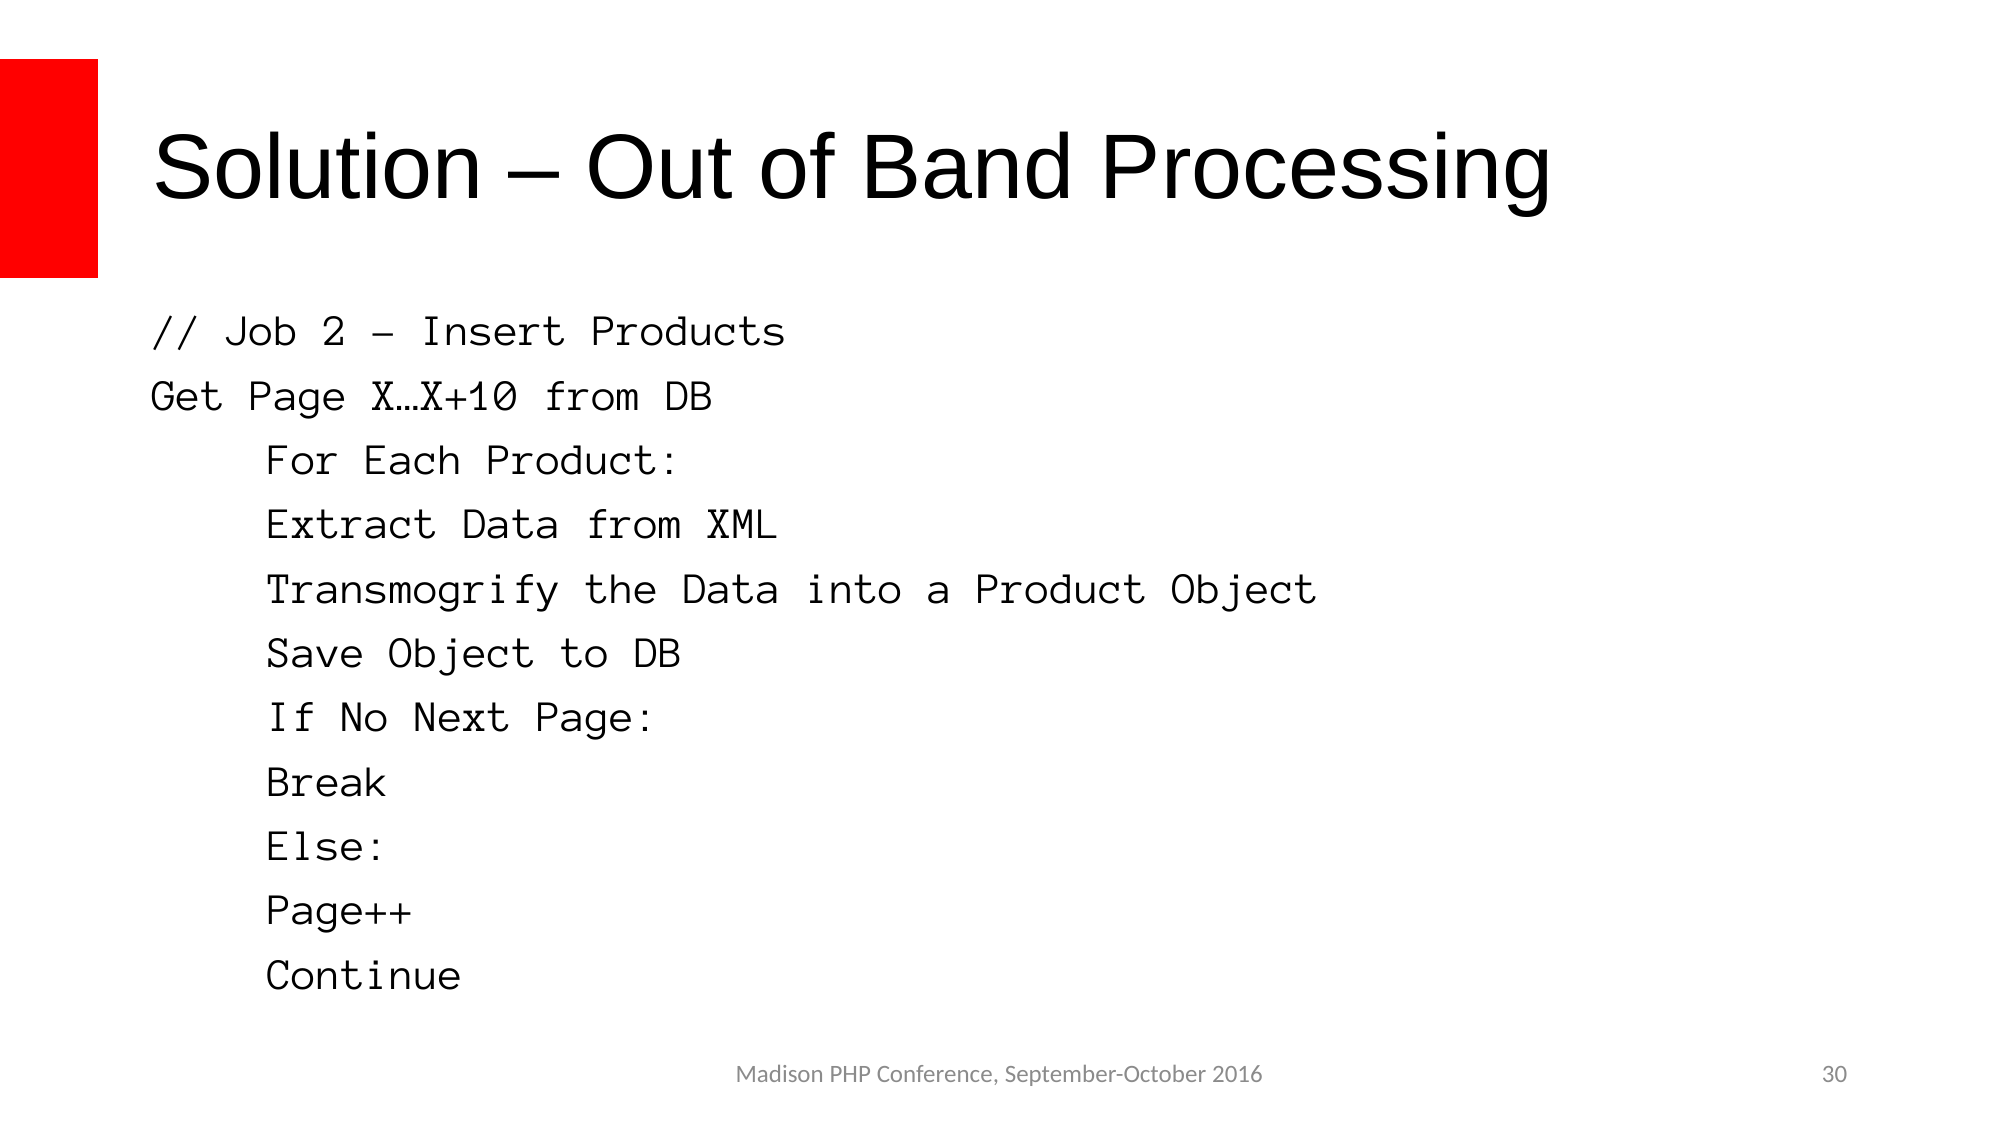

# Solution – Out of Band Processing
// Job 2 – Insert Products
Get Page X…X+10 from DB
	For Each Product:
		Extract Data from XML
		Transmogrify the Data into a Product Object
		Save Object to DB
	If No Next Page:
		Break
	Else:
		Page++
		Continue
Madison PHP Conference, September-October 2016
30